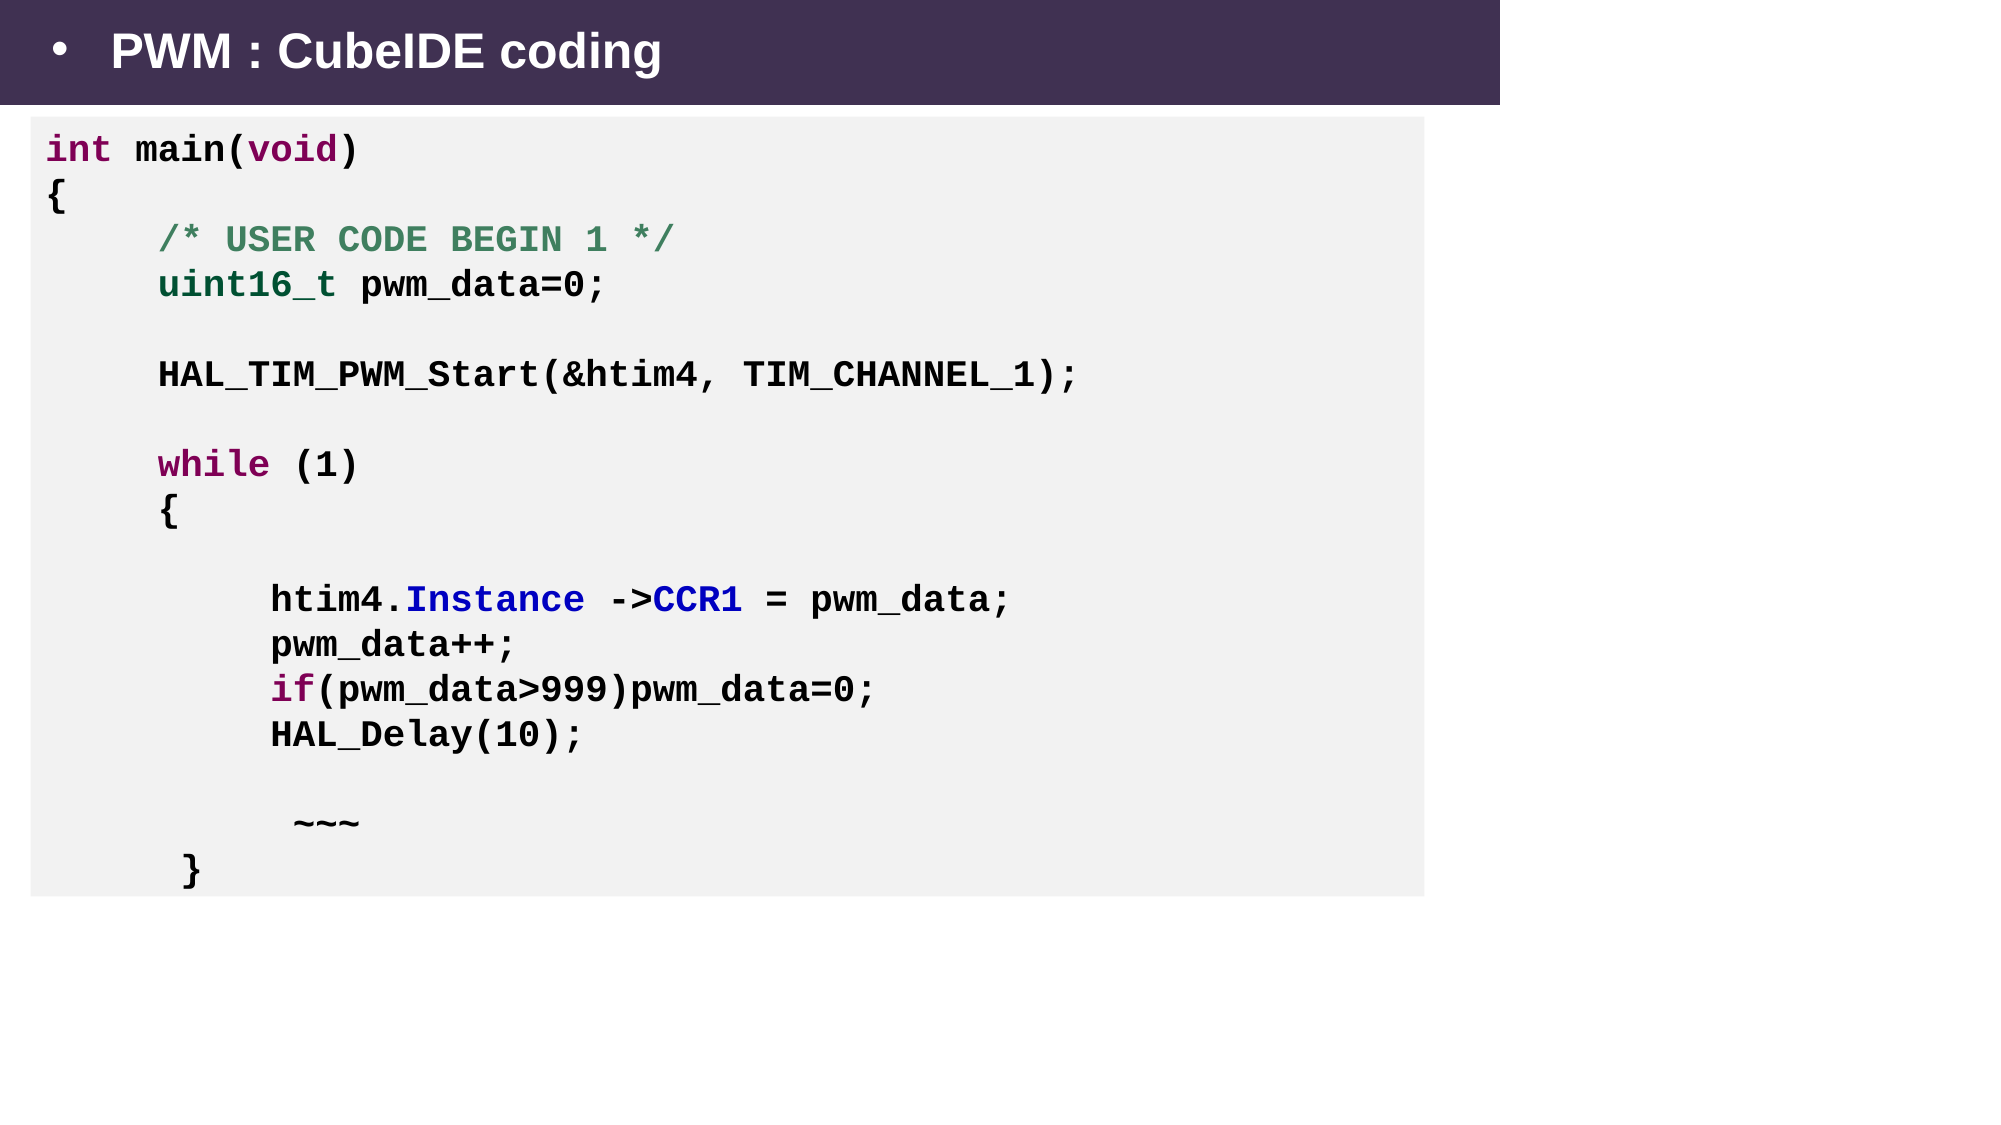

PWM : CubeIDE coding
int main(void)
{
     /* USER CODE BEGIN 1 */
     uint16_t pwm_data=0;

     HAL_TIM_PWM_Start(&htim4, TIM_CHANNEL_1);
     while (1)
     {

          htim4.Instance ->CCR1 = pwm_data;
          pwm_data++;
          if(pwm_data>999)pwm_data=0;
          HAL_Delay(10);

           ~~~
      }